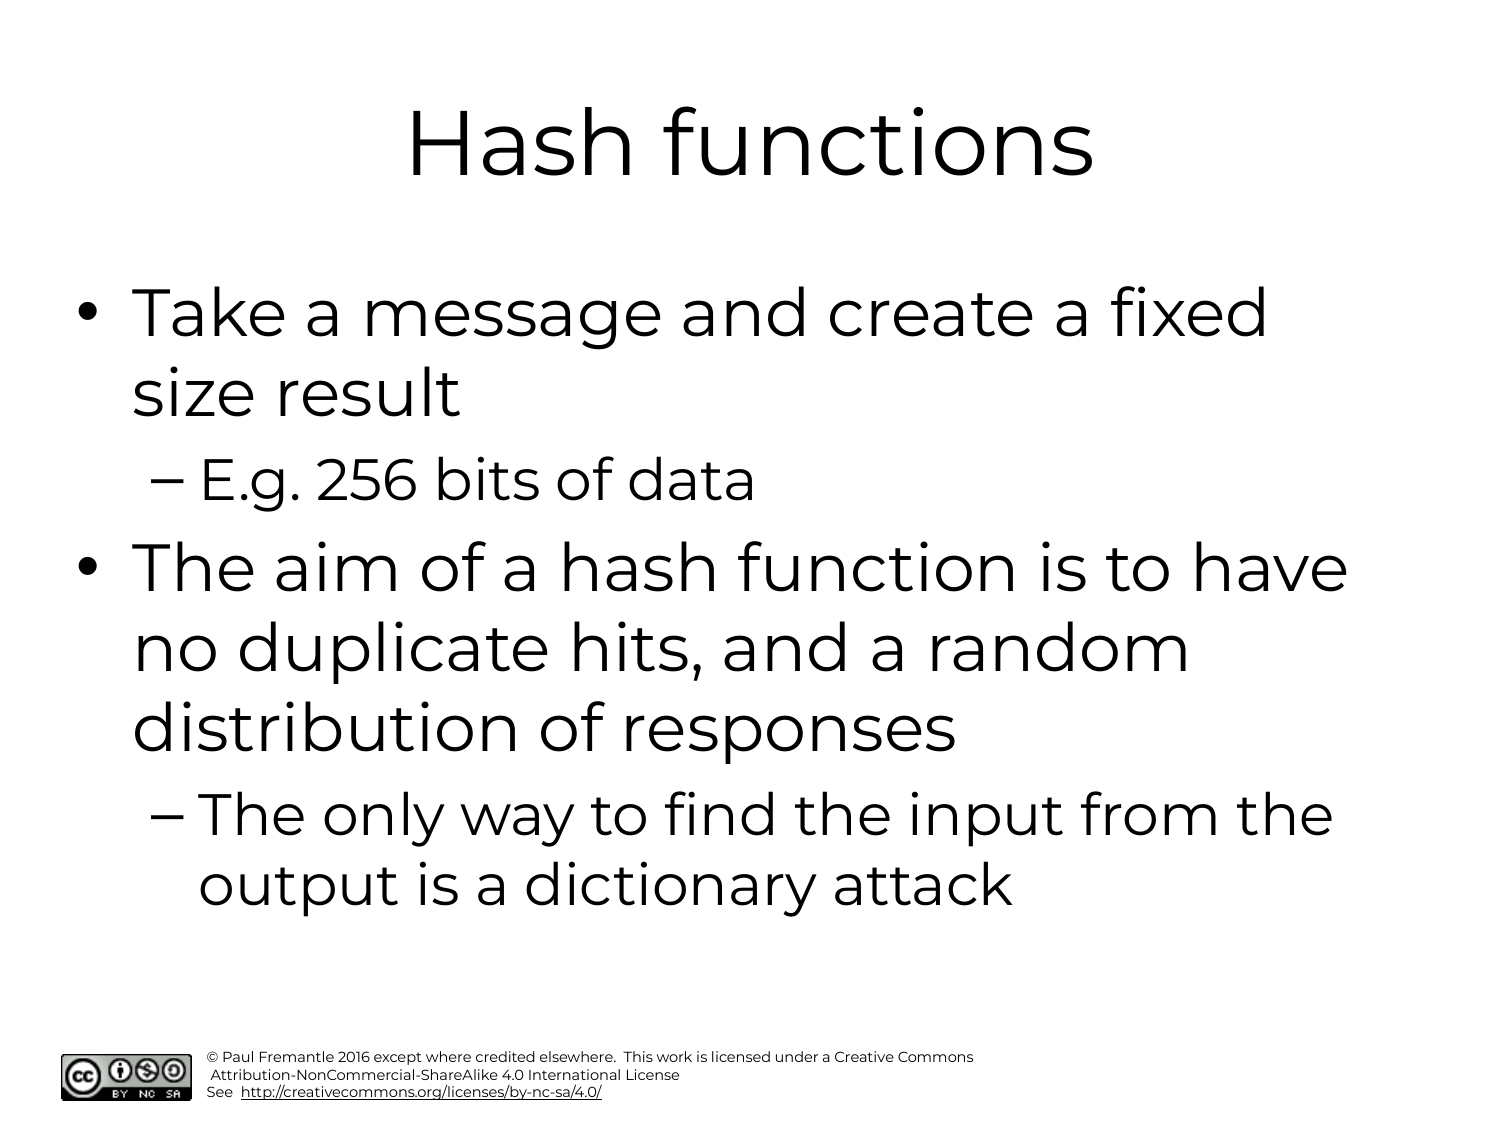

# Hash functions
Take a message and create a fixed size result
E.g. 256 bits of data
The aim of a hash function is to have no duplicate hits, and a random distribution of responses
The only way to find the input from the output is a dictionary attack